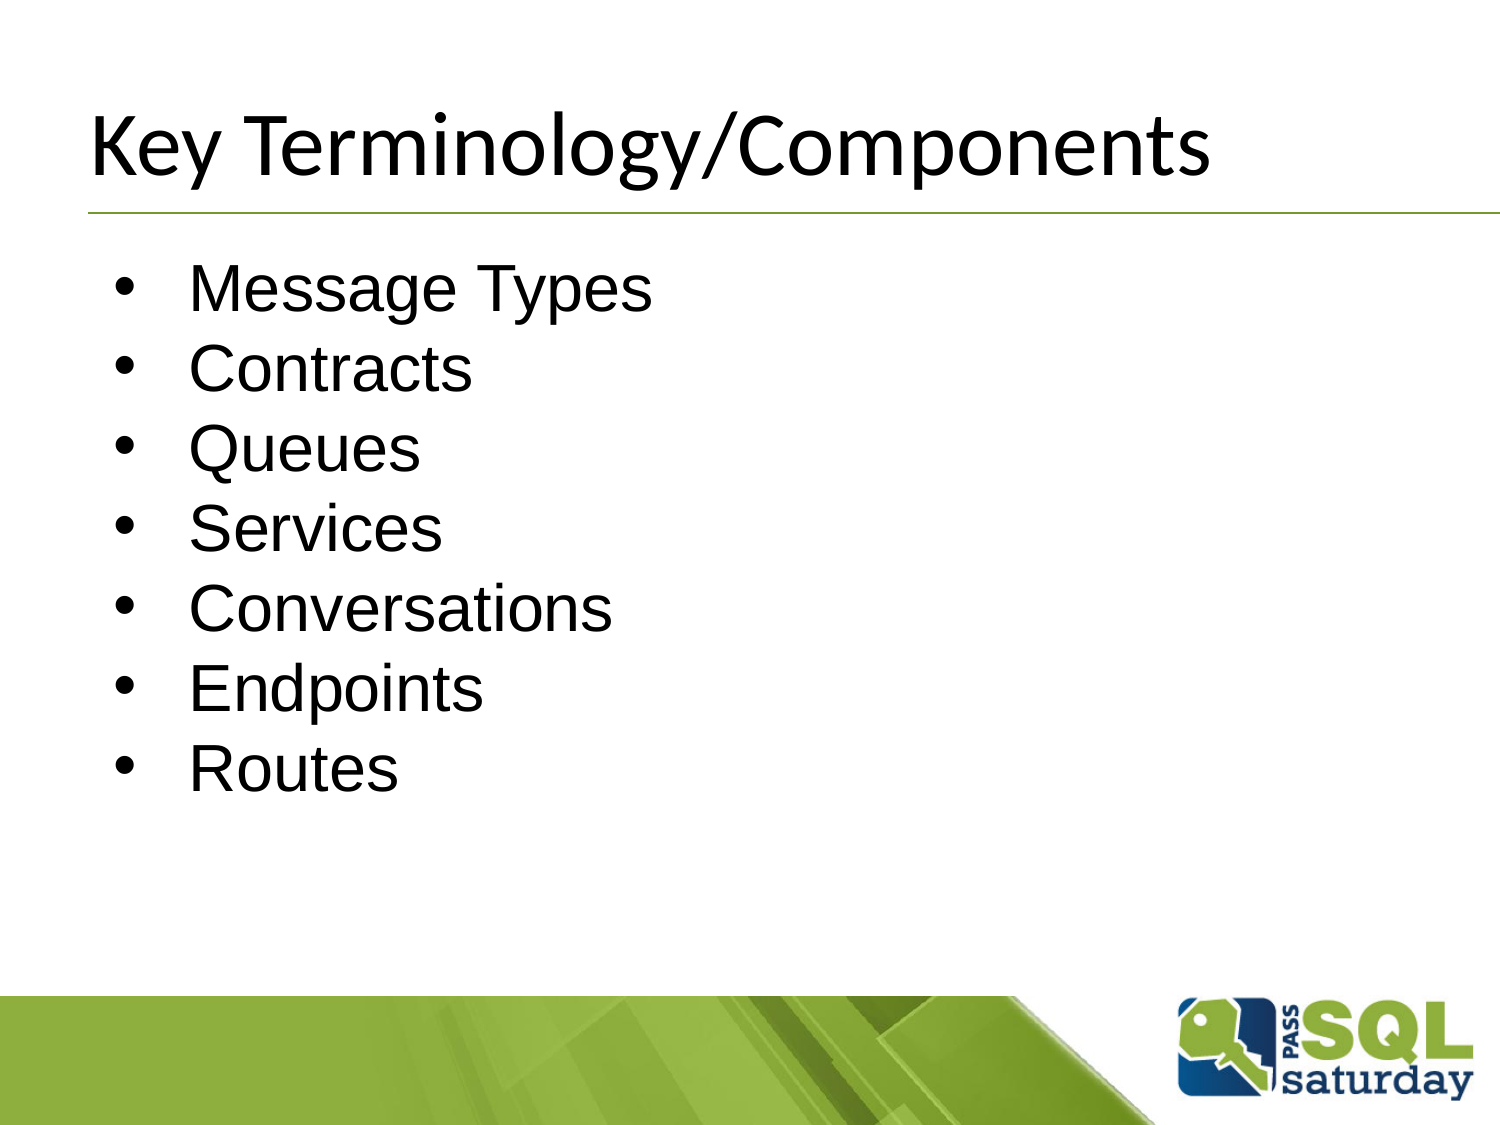

# Key Terminology/Components
Message Types
Contracts
Queues
Services
Conversations
Endpoints
Routes